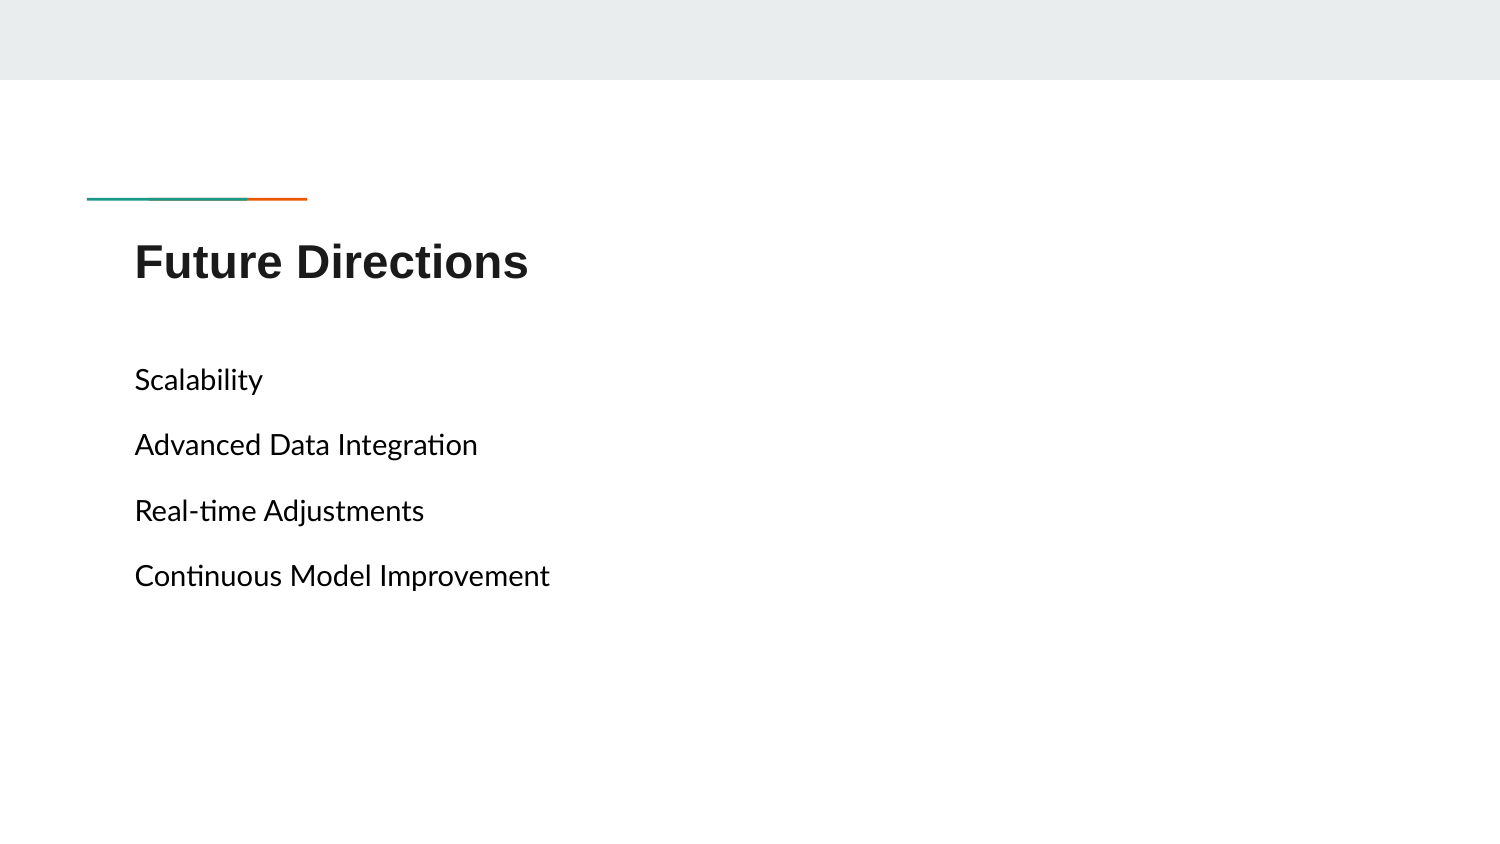

# Future Directions
Scalability
Advanced Data Integration
Real-time Adjustments
Continuous Model Improvement